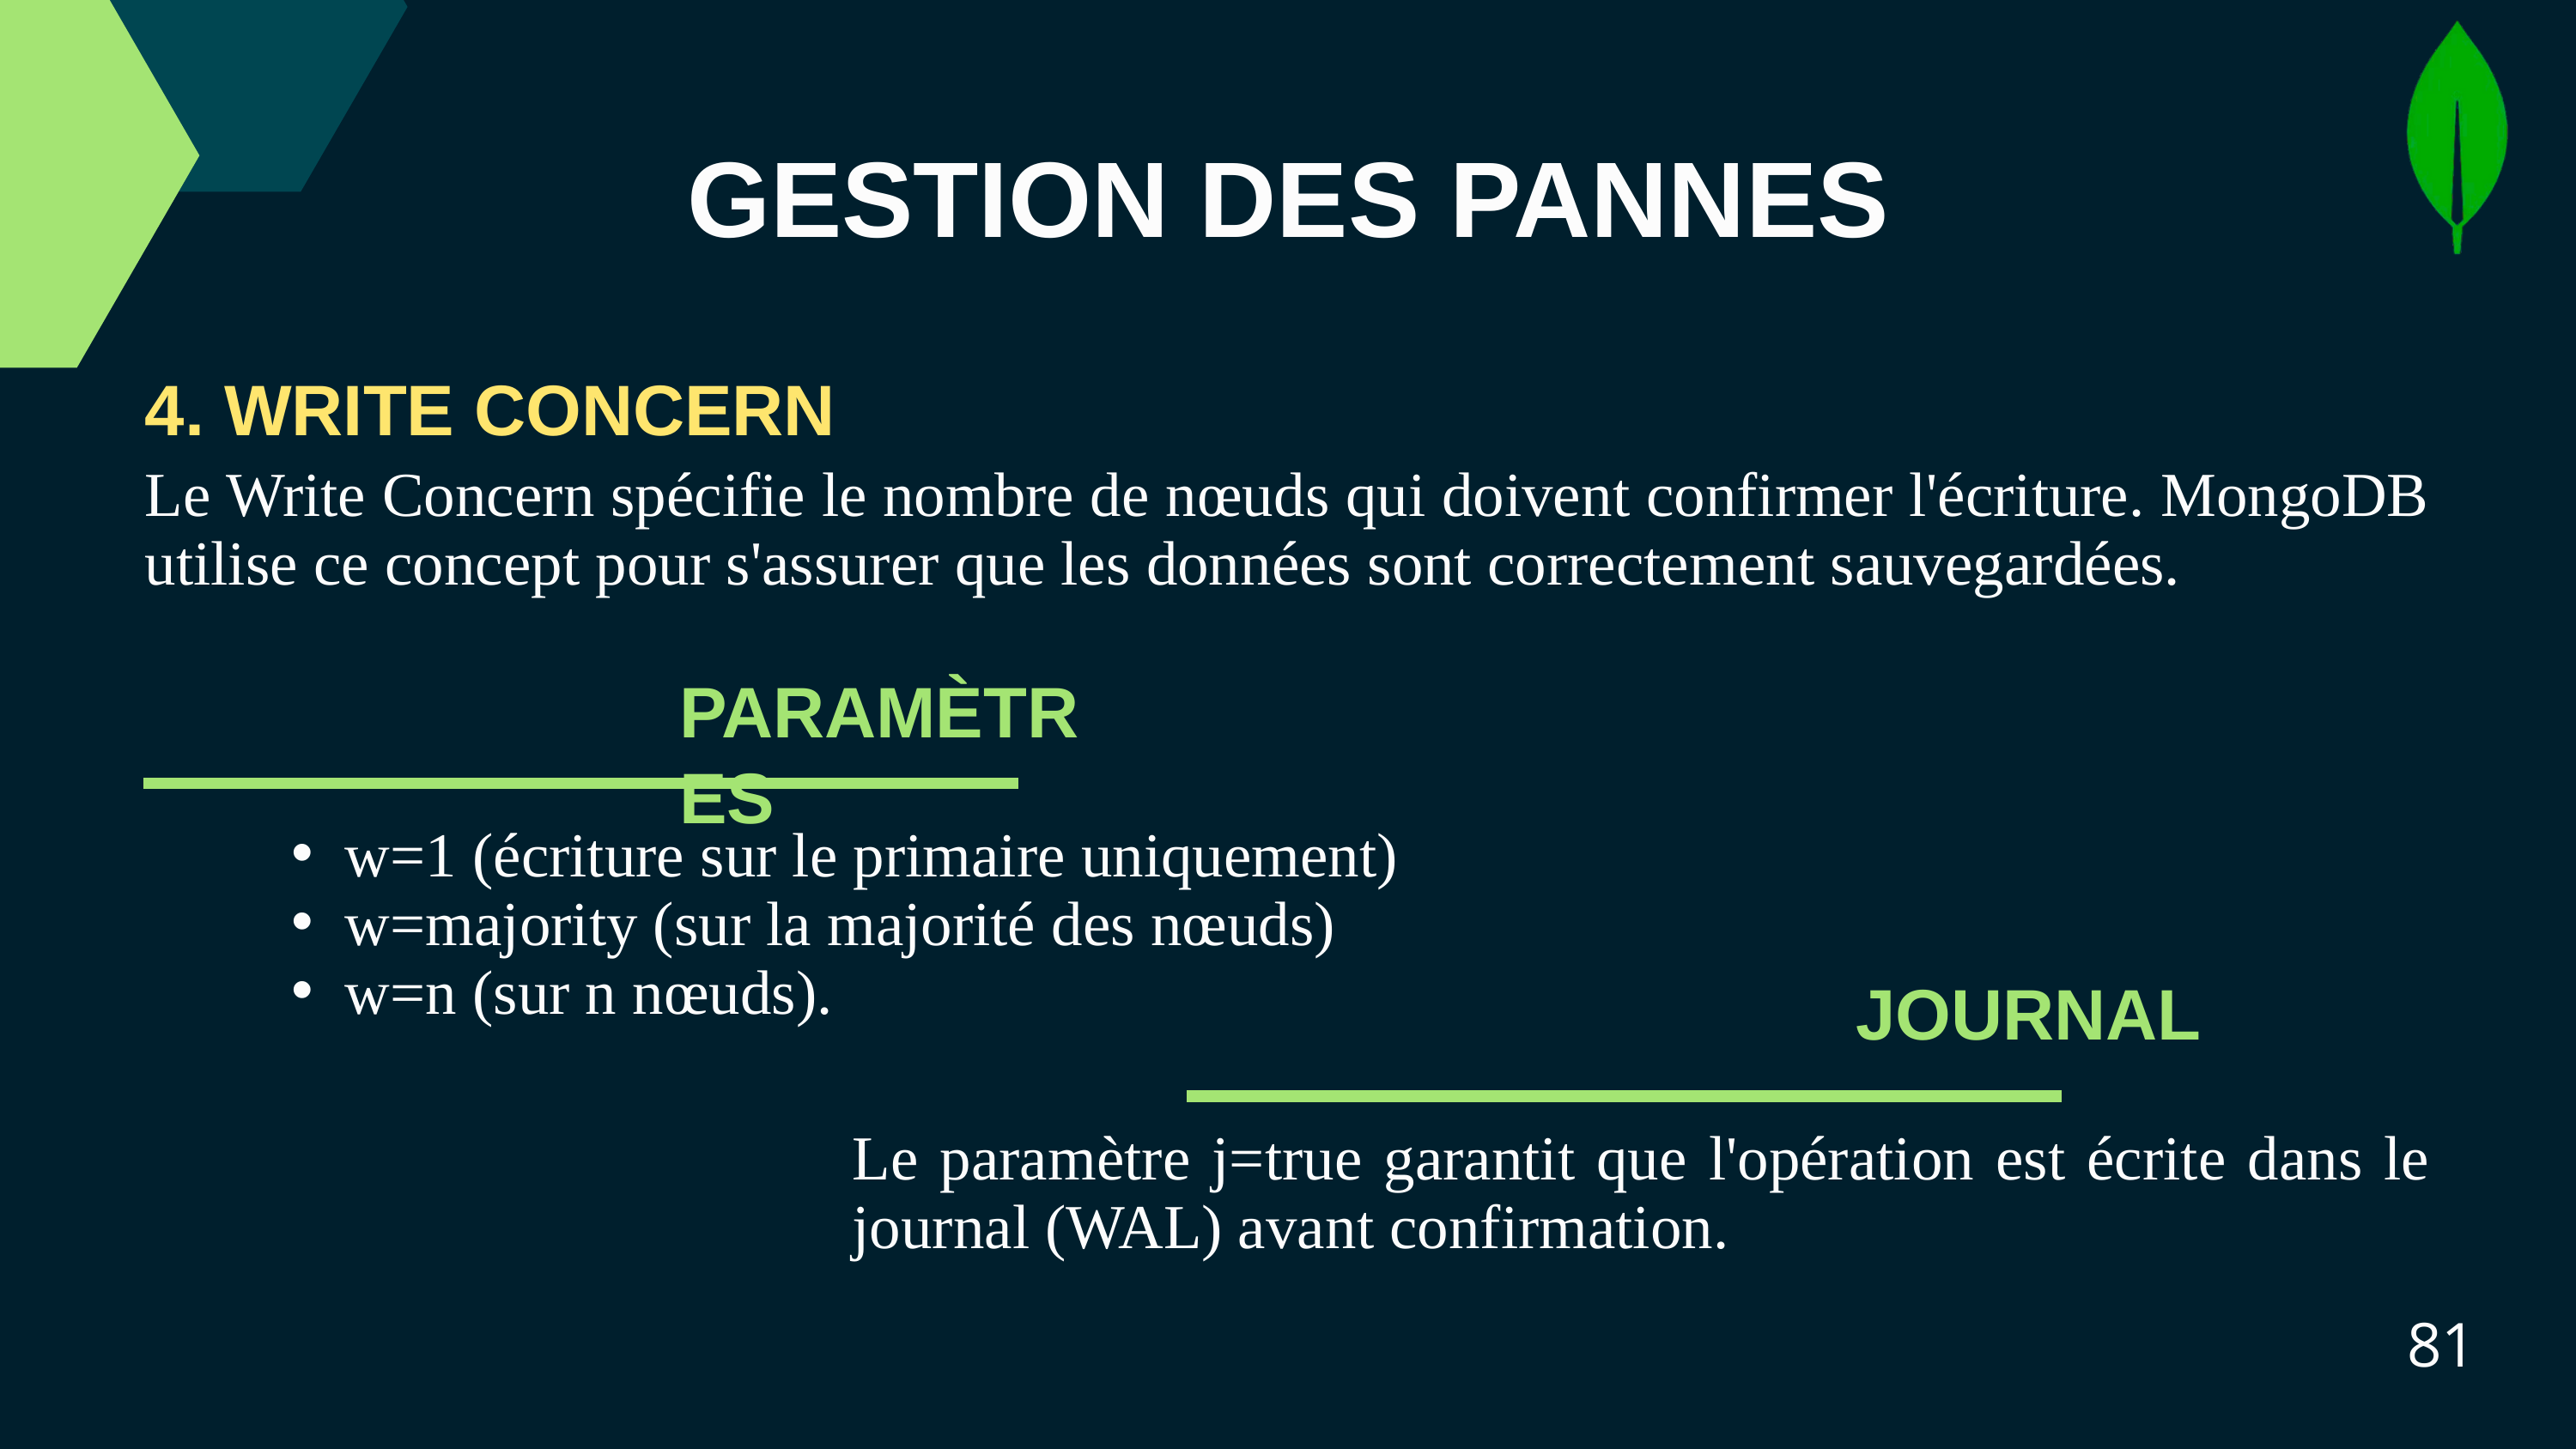

GESTION DES PANNES
4. WRITE CONCERN
Le Write Concern spécifie le nombre de nœuds qui doivent confirmer l'écriture. MongoDB utilise ce concept pour s'assurer que les données sont correctement sauvegardées.
PARAMÈTRES

w=1 (écriture sur le primaire uniquement)
w=majority (sur la majorité des nœuds)
w=n (sur n nœuds).
JOURNAL

Le paramètre j=true garantit que l'opération est écrite dans le journal (WAL) avant confirmation.
81